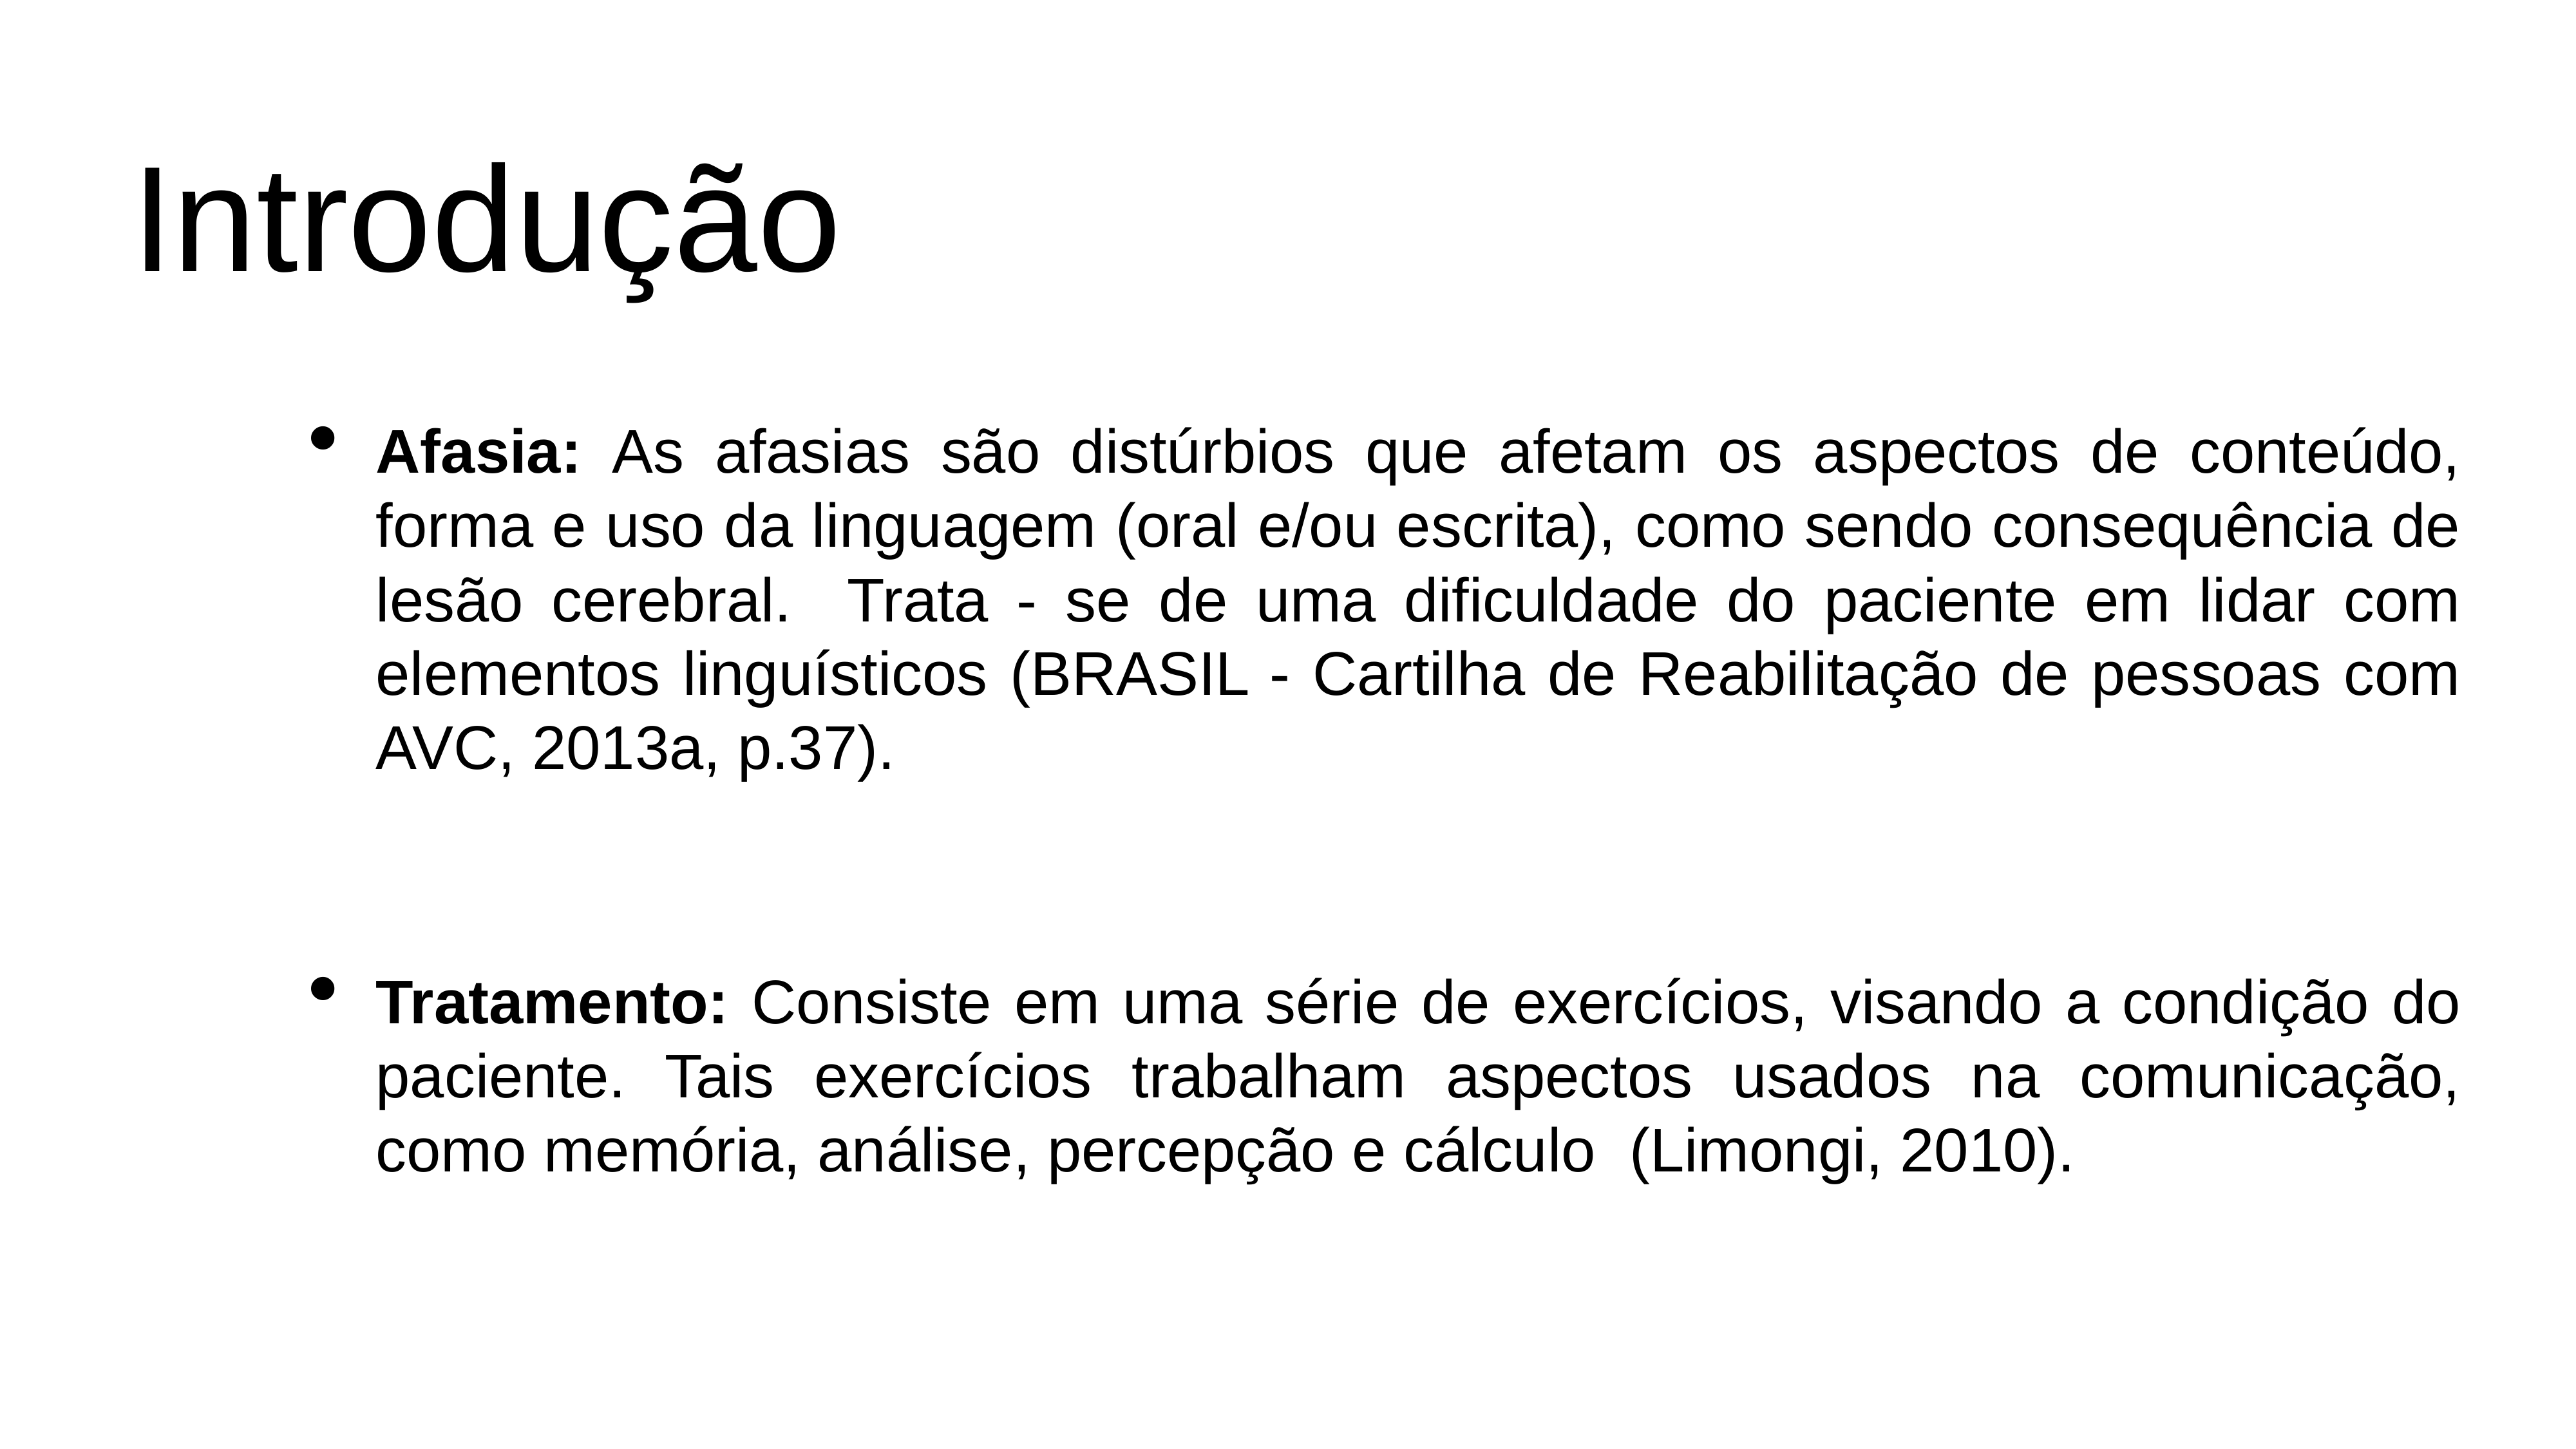

Introdução
Afasia: As afasias são distúrbios que afetam os aspectos de conteúdo, forma e uso da linguagem (oral e/ou escrita), como sendo consequência de lesão cerebral.  Trata - se de uma dificuldade do paciente em lidar com elementos linguísticos (BRASIL - Cartilha de Reabilitação de pessoas com AVC, 2013a, p.37).
Tratamento: Consiste em uma série de exercícios, visando a condição do paciente. Tais exercícios trabalham aspectos usados na comunicação, como memória, análise, percepção e cálculo  (Limongi, 2010).
4